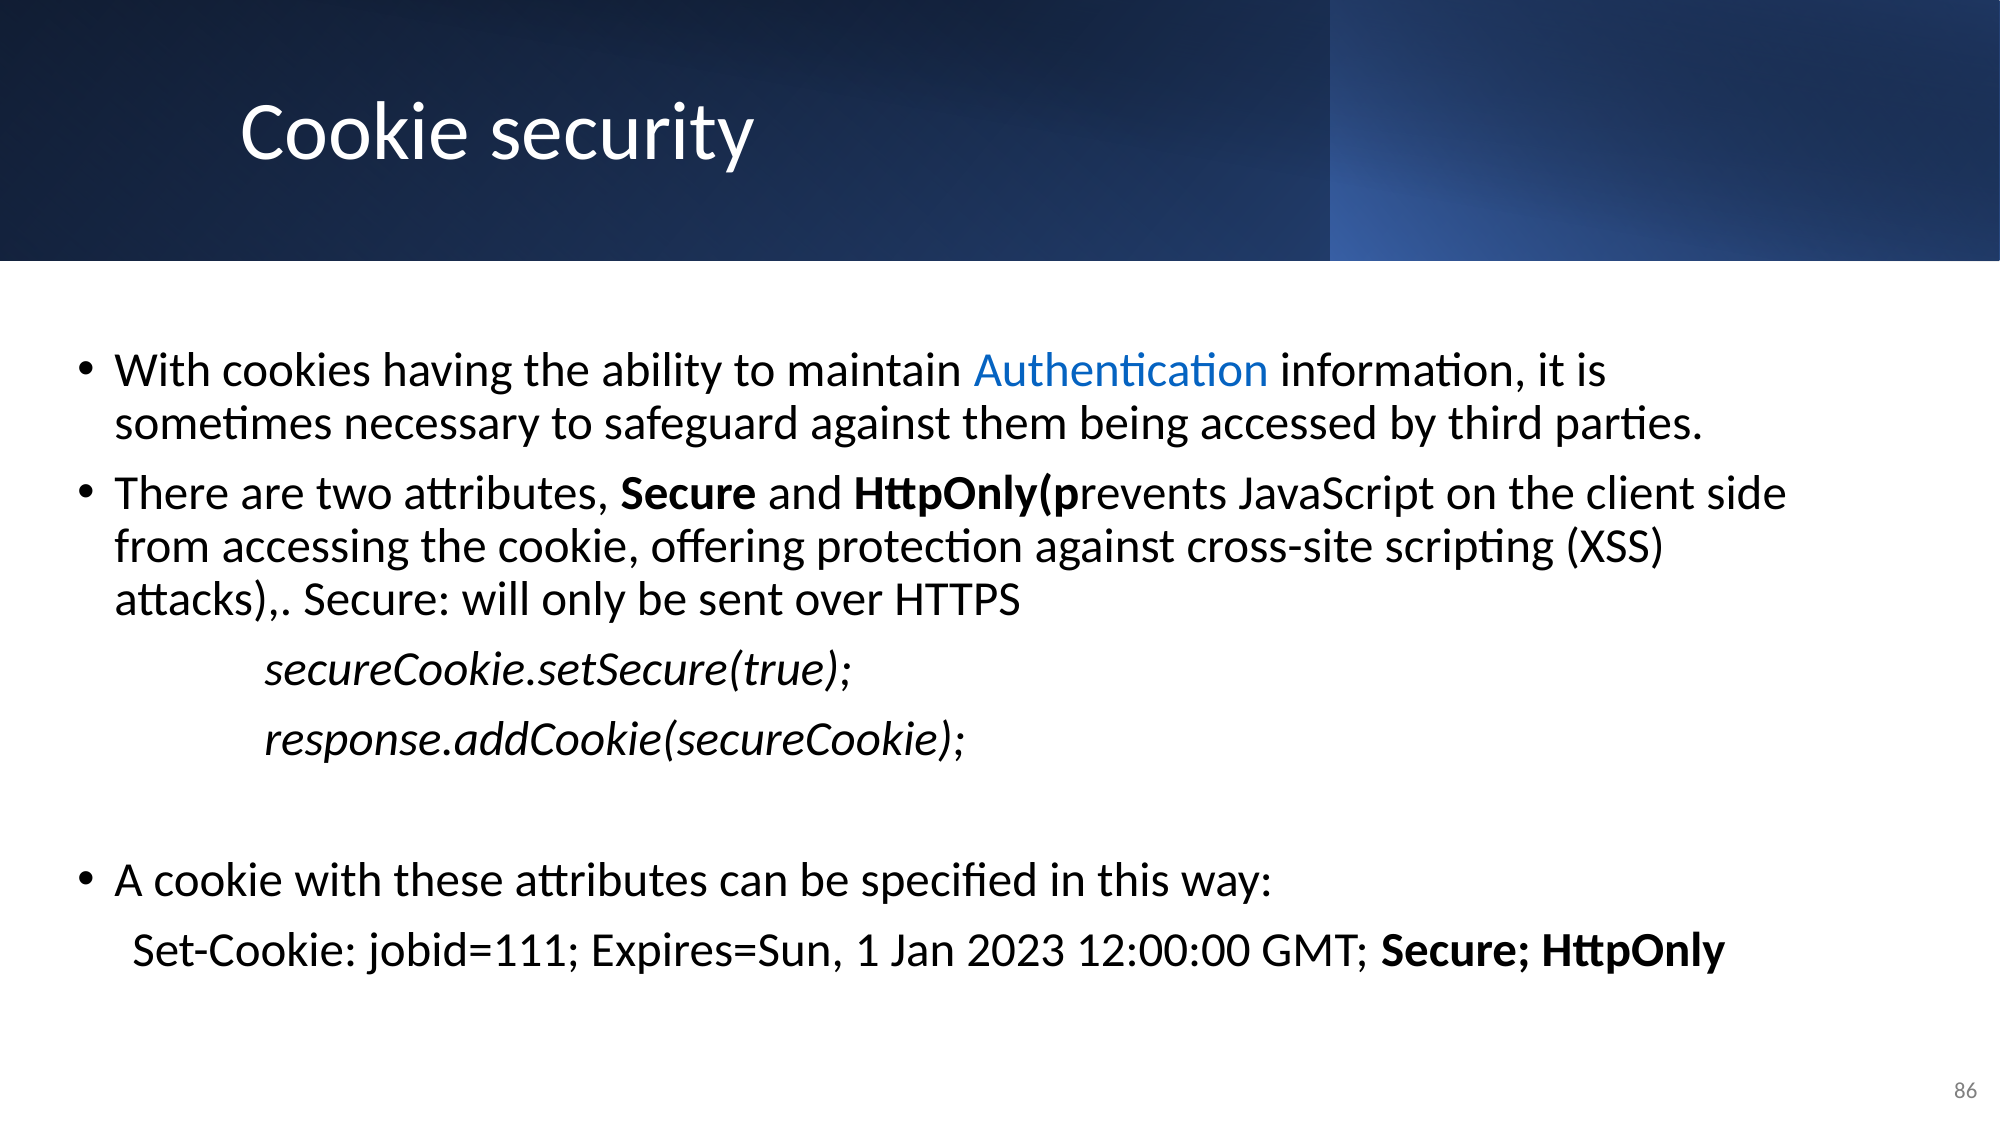

# Cookie security

With cookies having the ability to maintain Authentication information, it is sometimes necessary to safeguard against them being accessed by third parties.
There are two attributes, Secure and HttpOnly(prevents JavaScript on the client side from accessing the cookie, offering protection against cross-site scripting (XSS) attacks),. Secure: will only be sent over HTTPS
                 secureCookie.setSecure(true);
                 response.addCookie(secureCookie);

A cookie with these attributes can be specified in this way:
     Set-Cookie: jobid=111; Expires=Sun, 1 Jan 2023 12:00:00 GMT; Secure; HttpOnly

86